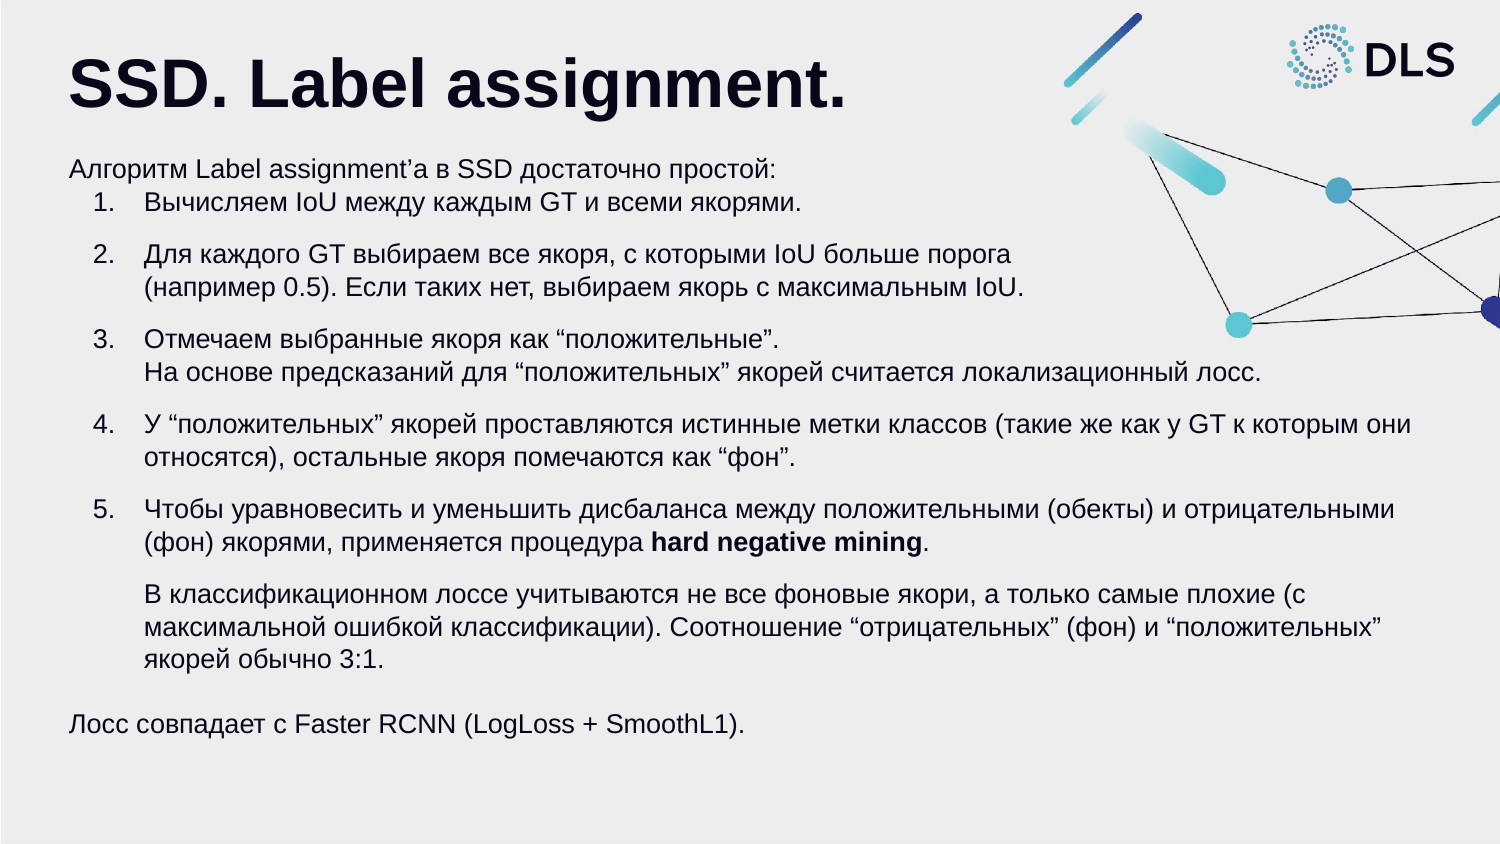

# SSD. Label assignment.
Алгоритм Label assignment’a в SSD достаточно простой:
Вычисляем IoU между каждым GT и всеми якорями.

Для каждого GT выбираем все якоря, с которыми IoU больше порога
(например 0.5). Если таких нет, выбираем якорь с максимальным IoU.

Отмечаем выбранные якоря как “положительные”.
На основе предсказаний для “положительных” якорей считается локализационный лосс.

У “положительных” якорей проставляются истинные метки классов (такие же как у GT к которым они относятся), остальные якоря помечаются как “фон”.

Чтобы уравновесить и уменьшить дисбаланса между положительными (обекты) и отрицательными (фон) якорями, применяется процедура hard negative mining.

В классификационном лоссе учитываются не все фоновые якори, а только самые плохие (с максимальной ошибкой классификации). Соотношение “отрицательных” (фон) и “положительных” якорей обычно 3:1.

Лосс совпадает с Faster RCNN (LogLoss + SmoothL1).